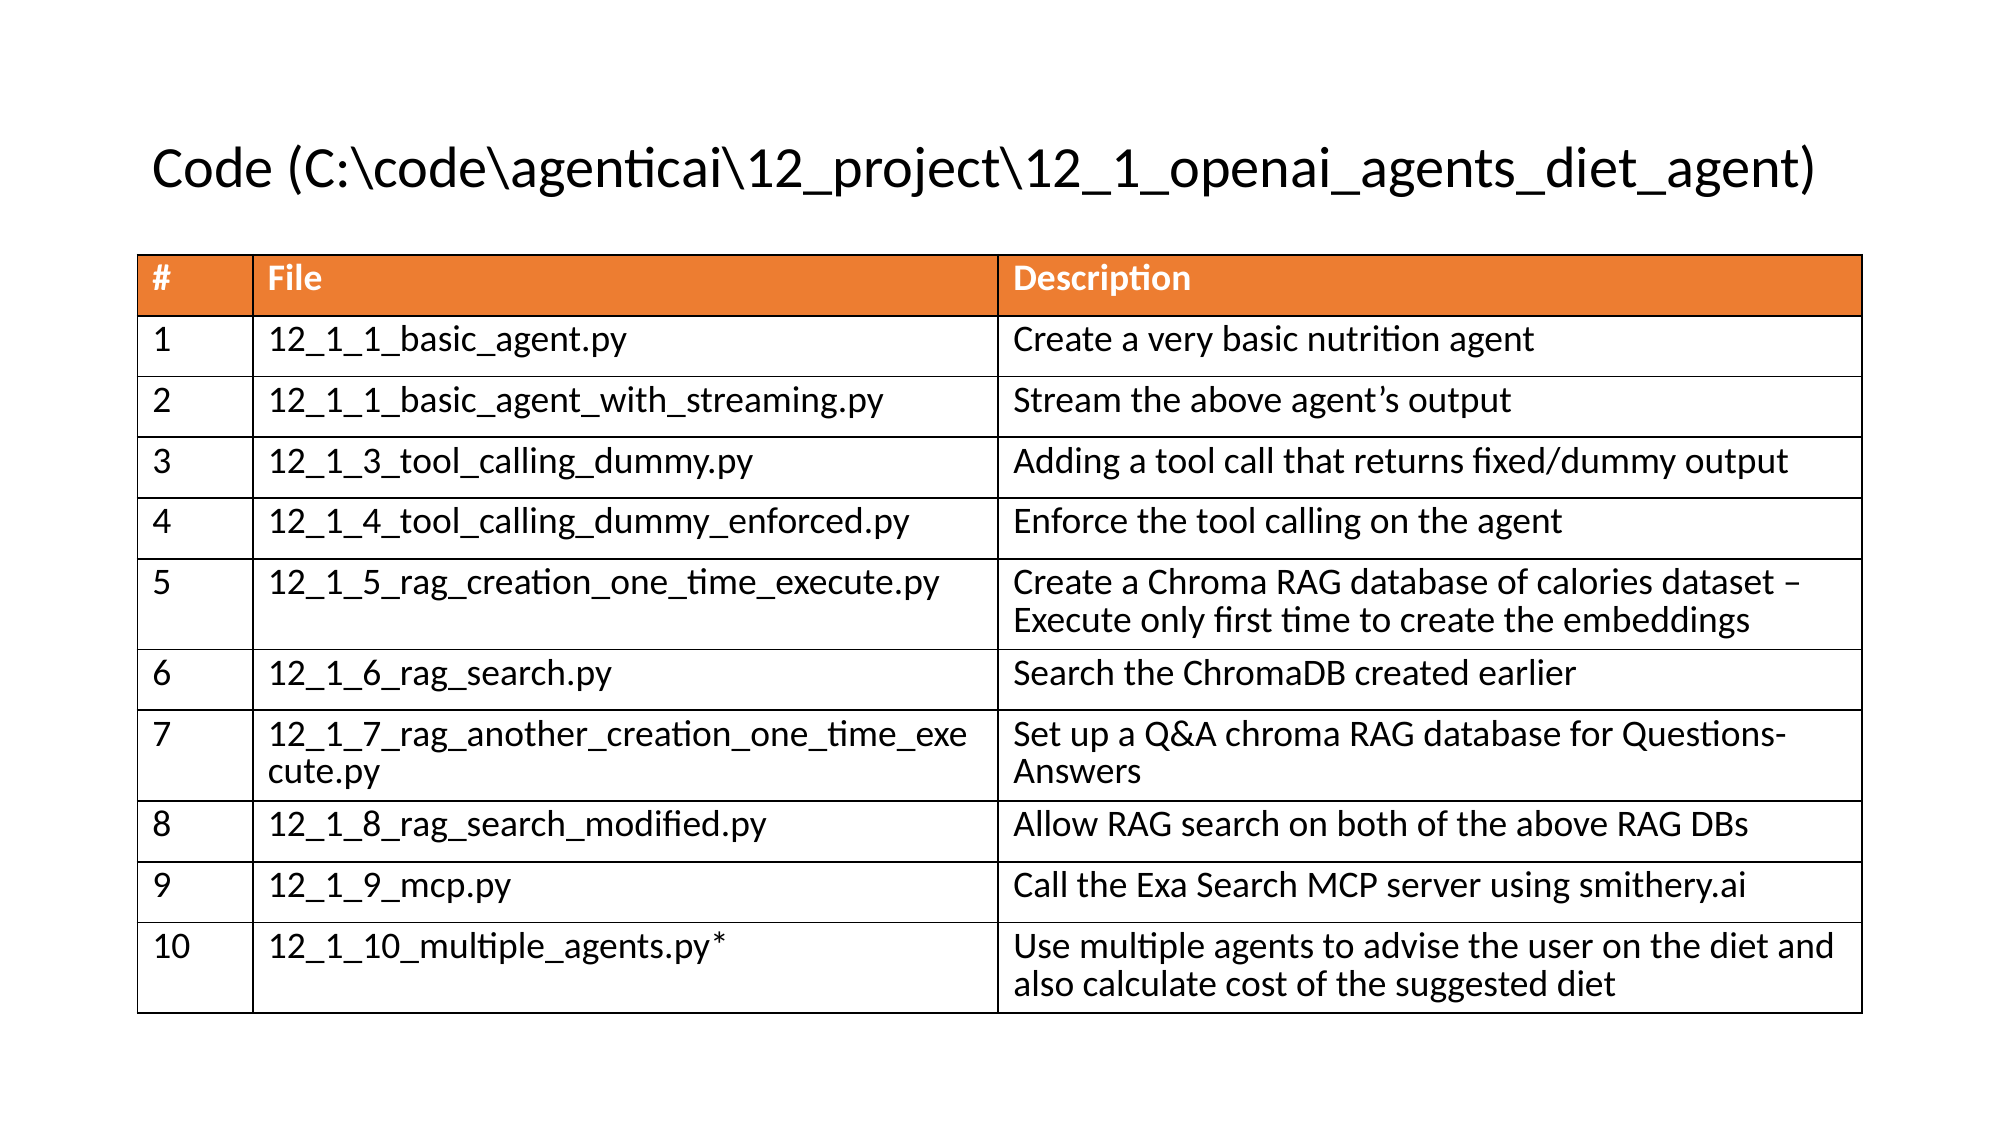

# Code (C:\code\agenticai\12_project\12_1_openai_agents_diet_agent)
| # | File | Description |
| --- | --- | --- |
| 1 | 12\_1\_1\_basic\_agent.py | Create a very basic nutrition agent |
| 2 | 12\_1\_1\_basic\_agent\_with\_streaming.py | Stream the above agent’s output |
| 3 | 12\_1\_3\_tool\_calling\_dummy.py | Adding a tool call that returns fixed/dummy output |
| 4 | 12\_1\_4\_tool\_calling\_dummy\_enforced.py | Enforce the tool calling on the agent |
| 5 | 12\_1\_5\_rag\_creation\_one\_time\_execute.py | Create a Chroma RAG database of calories dataset – Execute only first time to create the embeddings |
| 6 | 12\_1\_6\_rag\_search.py | Search the ChromaDB created earlier |
| 7 | 12\_1\_7\_rag\_another\_creation\_one\_time\_execute.py | Set up a Q&A chroma RAG database for Questions-Answers |
| 8 | 12\_1\_8\_rag\_search\_modified.py | Allow RAG search on both of the above RAG DBs |
| 9 | 12\_1\_9\_mcp.py | Call the Exa Search MCP server using smithery.ai |
| 10 | 12\_1\_10\_multiple\_agents.py\* | Use multiple agents to advise the user on the diet and also calculate cost of the suggested diet |